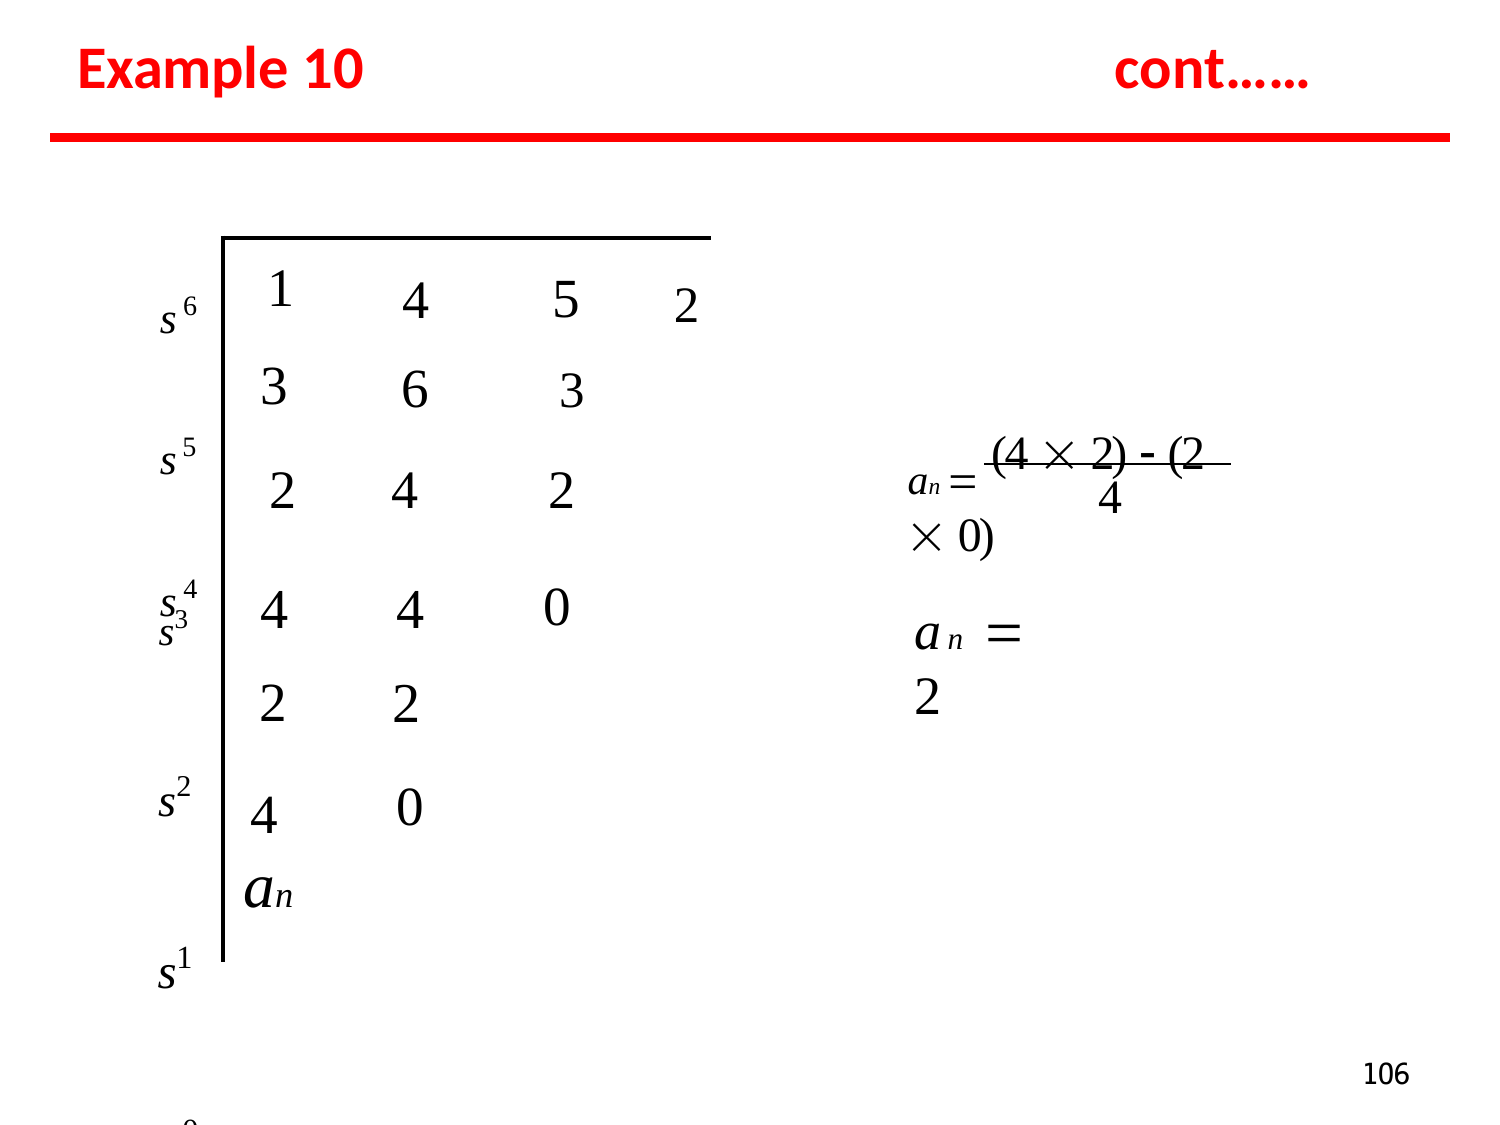

# Example 10
cont……

| 1 | 4 | 5 | 2 |
| --- | --- | --- | --- |
| 3 | 6 | 3 |  |
| 2 | 4 | 2 |  |
| 4 | 4 | 0 |  |
| 2 | 2 |  |  |
| 4 an | 0 |  |  |
s6
s5
s4
an = (4 × 2) − (2 × 0)
4

s3
s2  s1  s0
an = 2
106